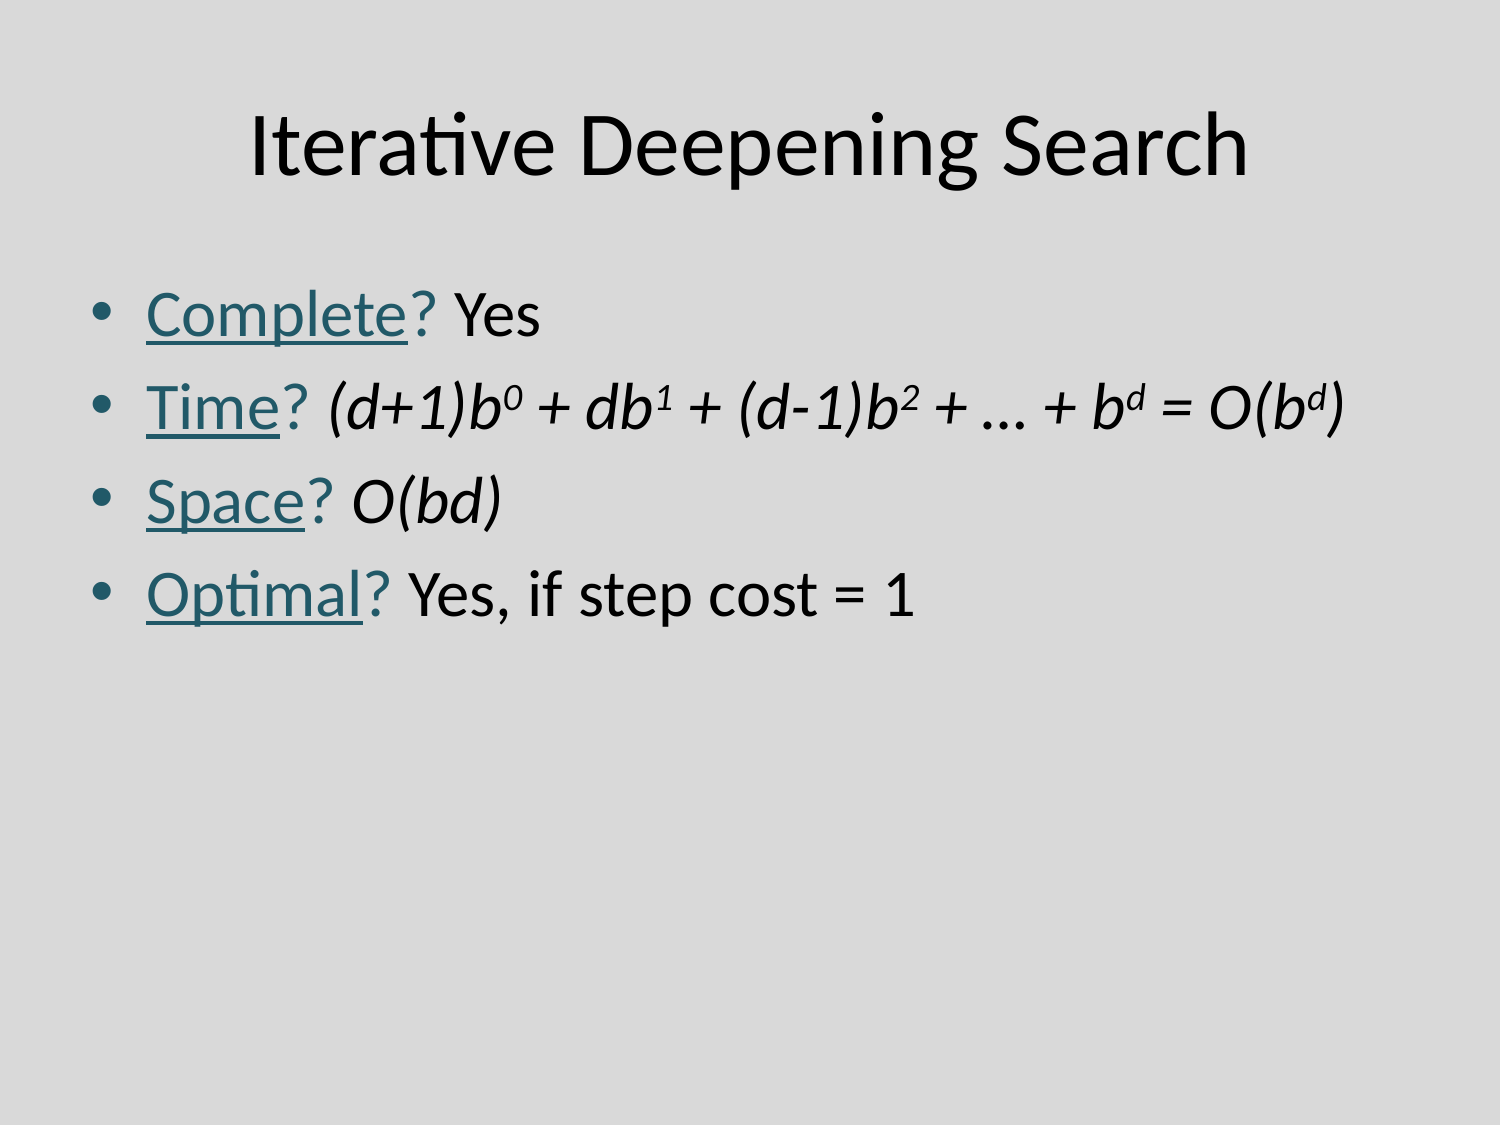

# Iterative Deepening Search
Complete? Yes
Time? (d+1)b0 + db1 + (d-1)b2 + … + bd = O(bd)
Space? O(bd)
Optimal? Yes, if step cost = 1